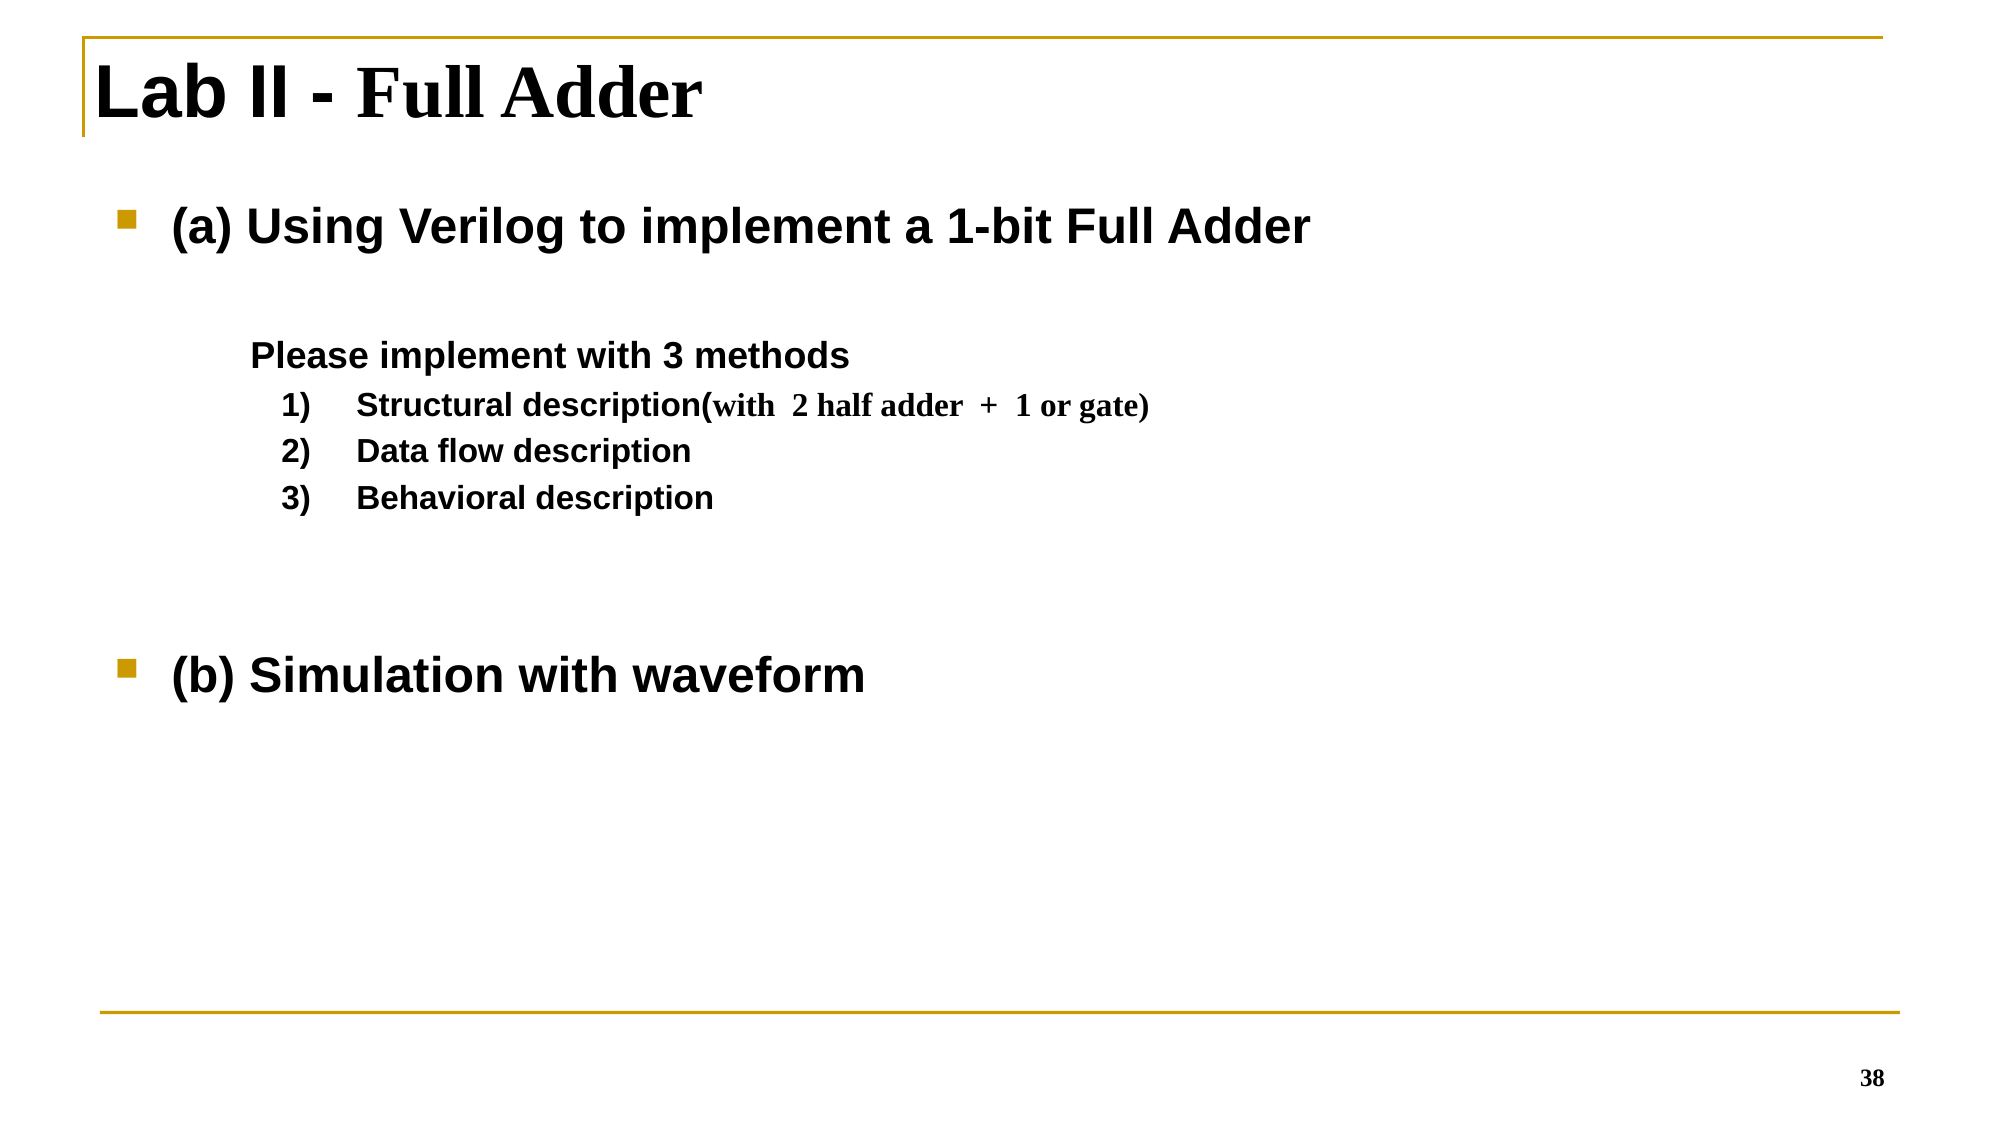

Lab II - Full Adder

(a) Using Verilog to implement a 1-bit Full Adder

  Please implement with 3 methods
Structural description(with  2 half adder  +  1 or gate)
Data flow description
Behavioral description

(b) Simulation with waveform
38